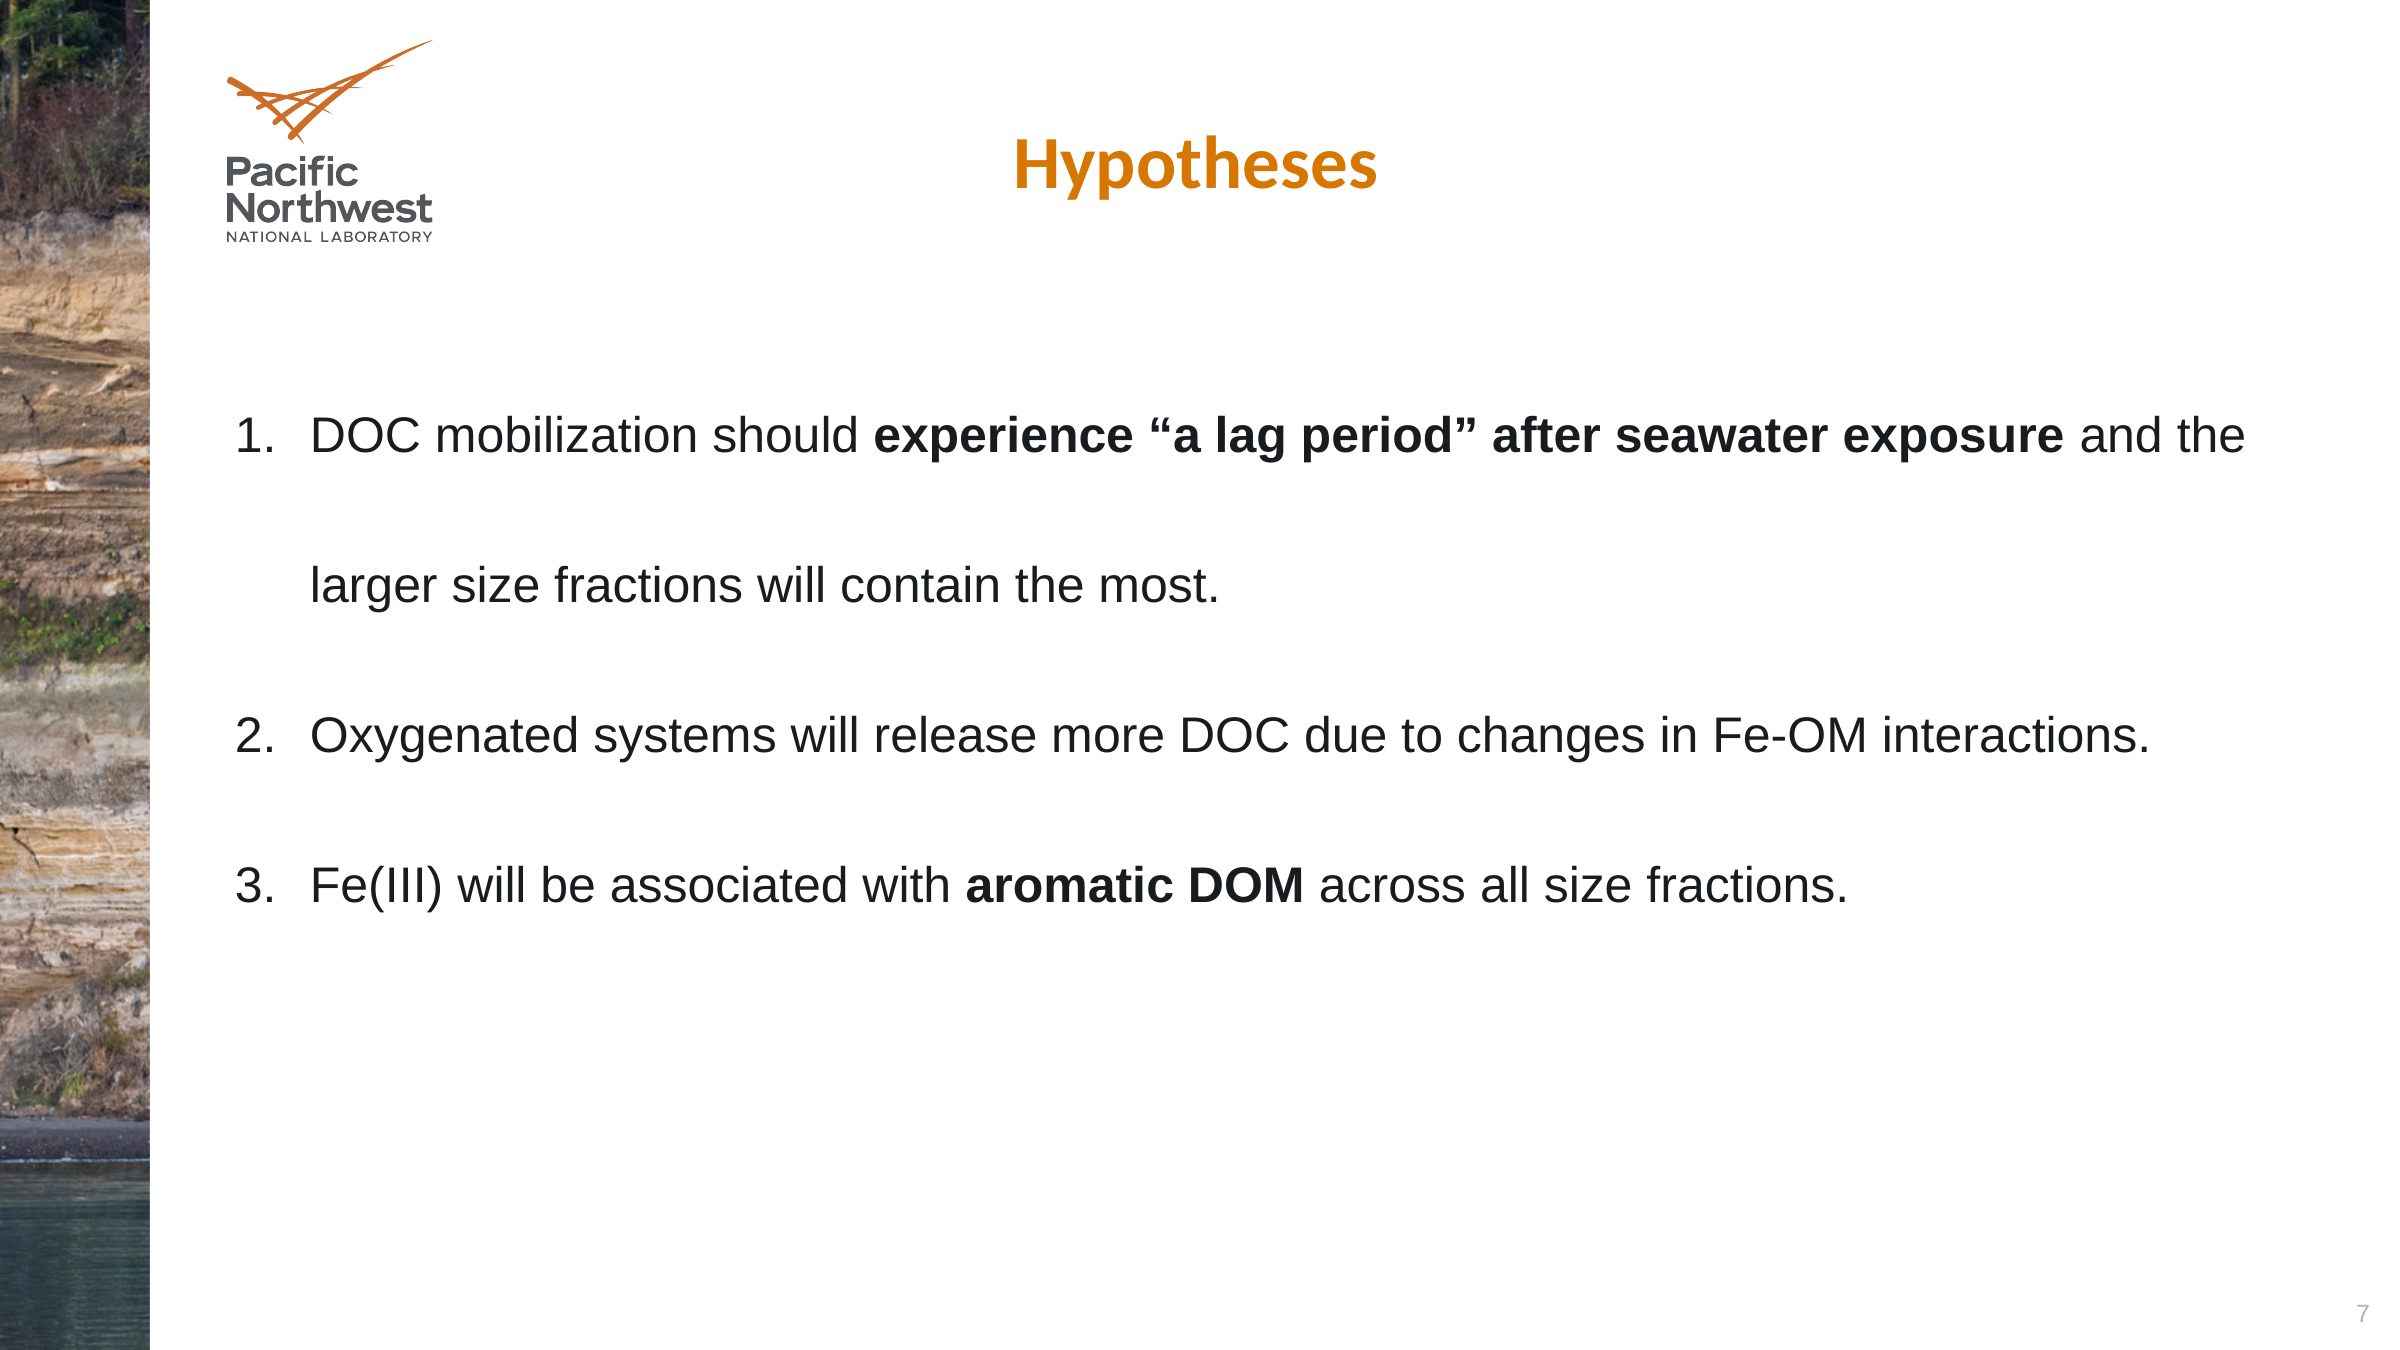

Hypotheses
DOC mobilization should experience “a lag period” after seawater exposure and the larger size fractions will contain the most.
Oxygenated systems will release more DOC due to changes in Fe-OM interactions.
Fe(III) will be associated with aromatic DOM across all size fractions.

7